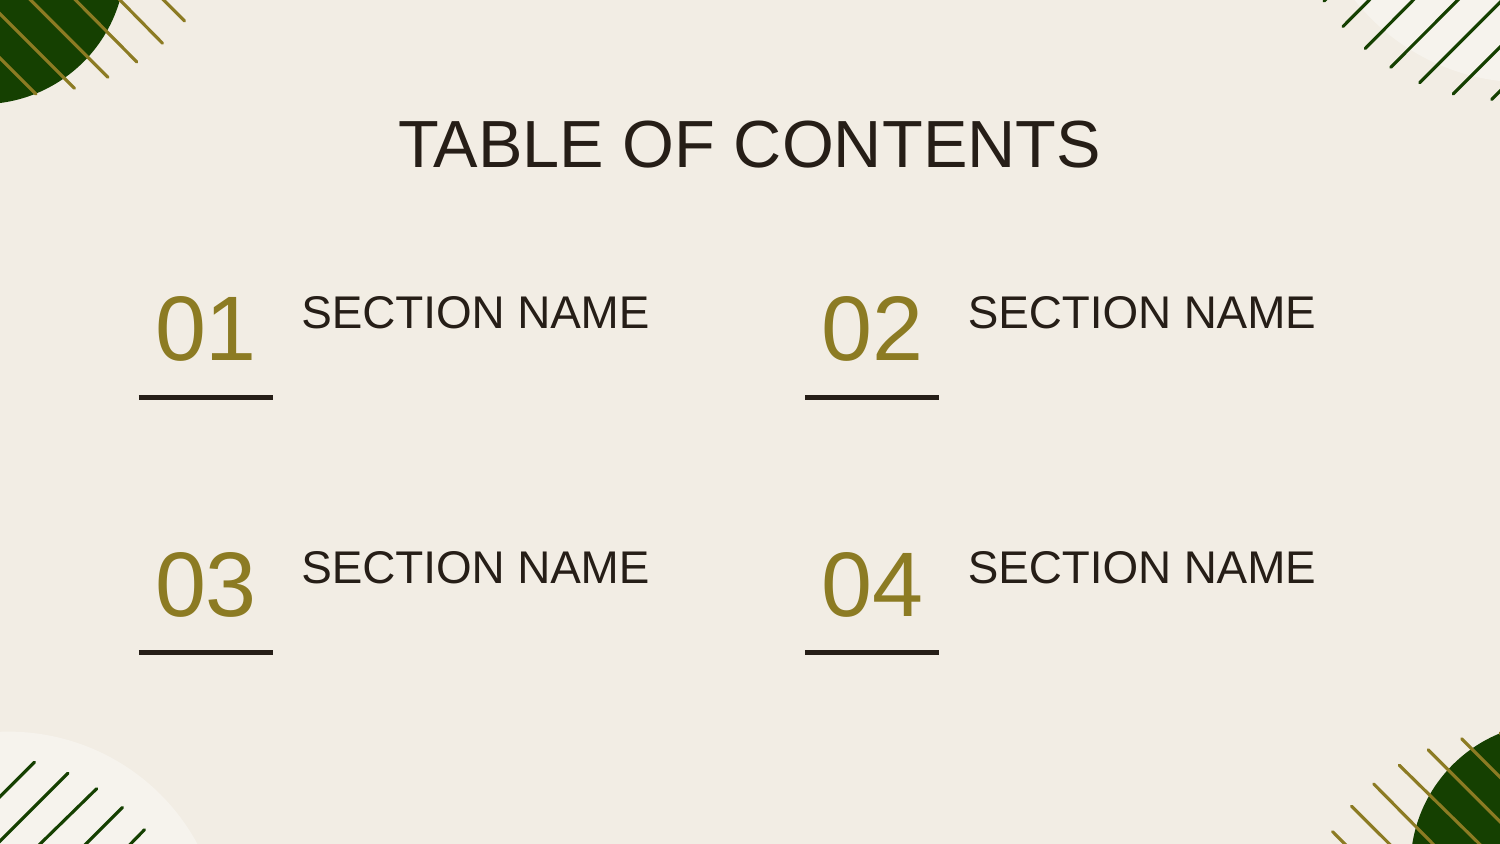

# TABLE OF CONTENTS
01
SECTION NAME
02
SECTION NAME
03
SECTION NAME
04
SECTION NAME